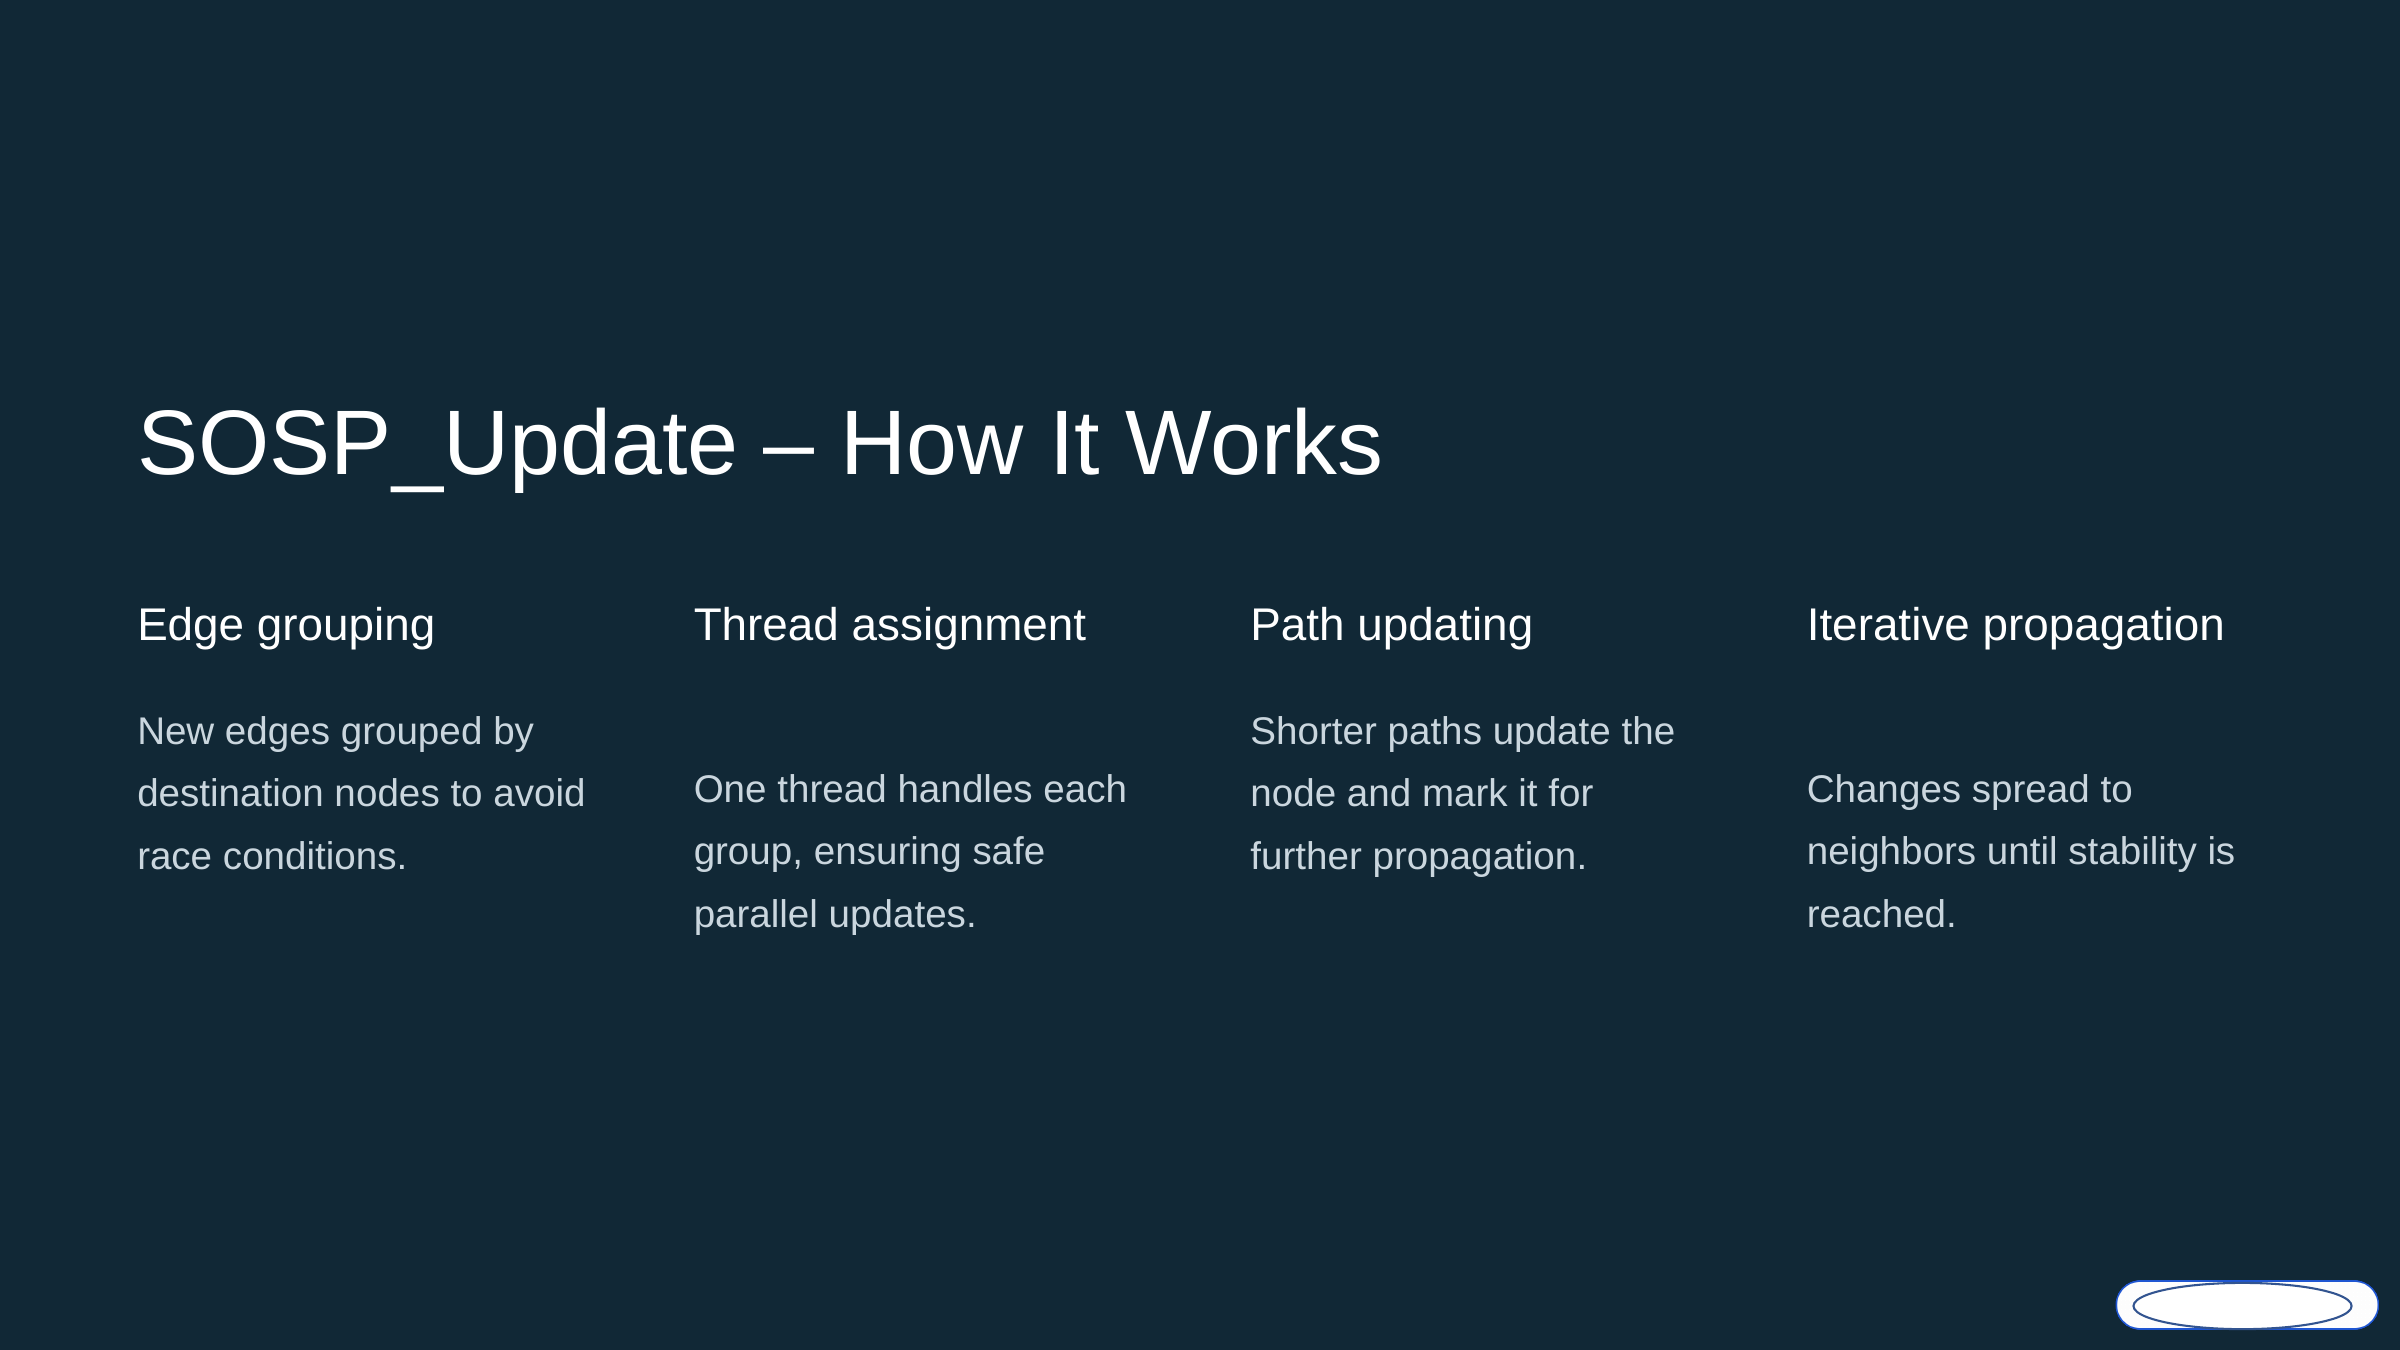

SOSP_Update – How It Works
Edge grouping
Thread assignment
Path updating
Iterative propagation
New edges grouped by destination nodes to avoid race conditions.
Shorter paths update the node and mark it for further propagation.
One thread handles each group, ensuring safe parallel updates.
Changes spread to neighbors until stability is reached.